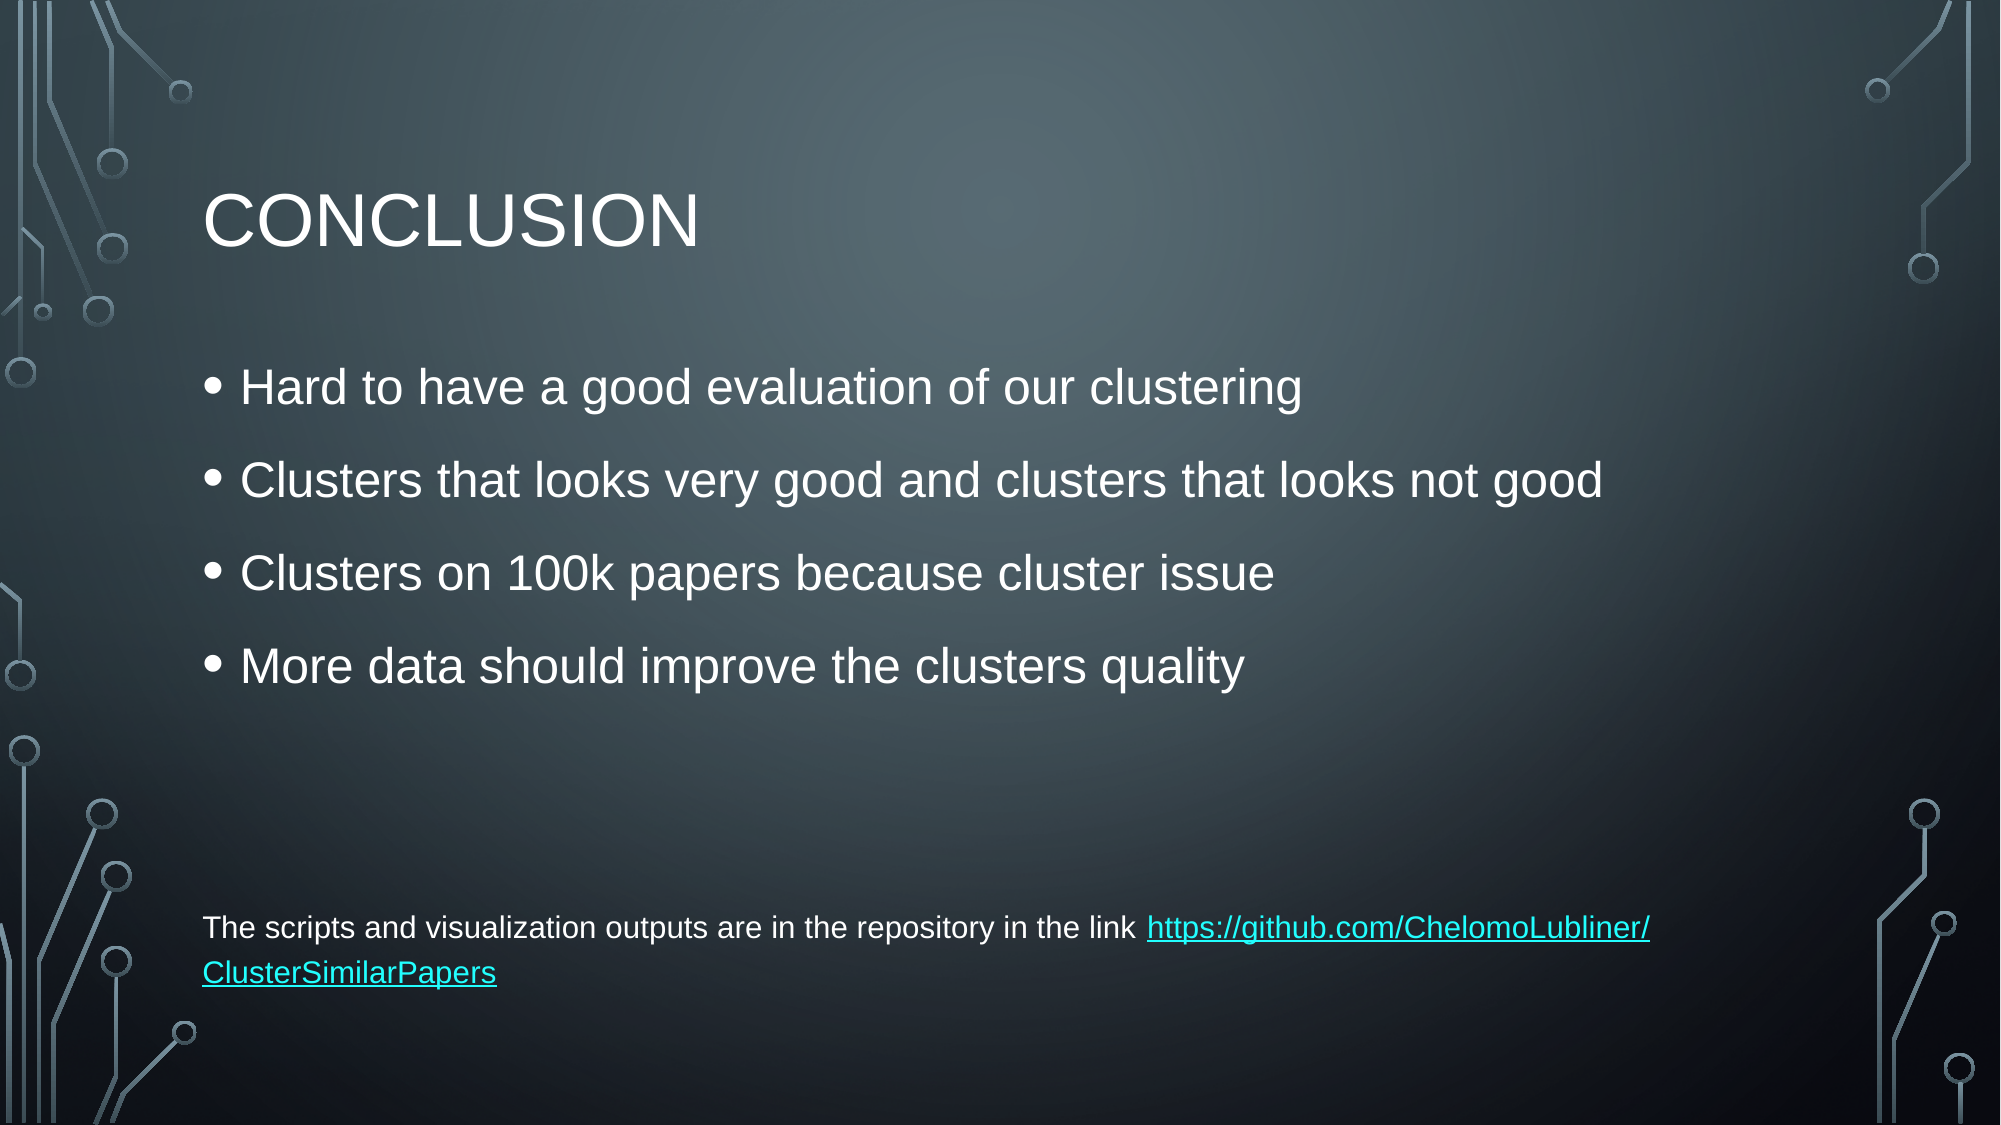

# Conclusion
Hard to have a good evaluation of our clustering
Clusters that looks very good and clusters that looks not good
Clusters on 100k papers because cluster issue
More data should improve the clusters quality

The scripts and visualization outputs are in the repository in the link https://github.com/ChelomoLubliner/ClusterSimilarPapers